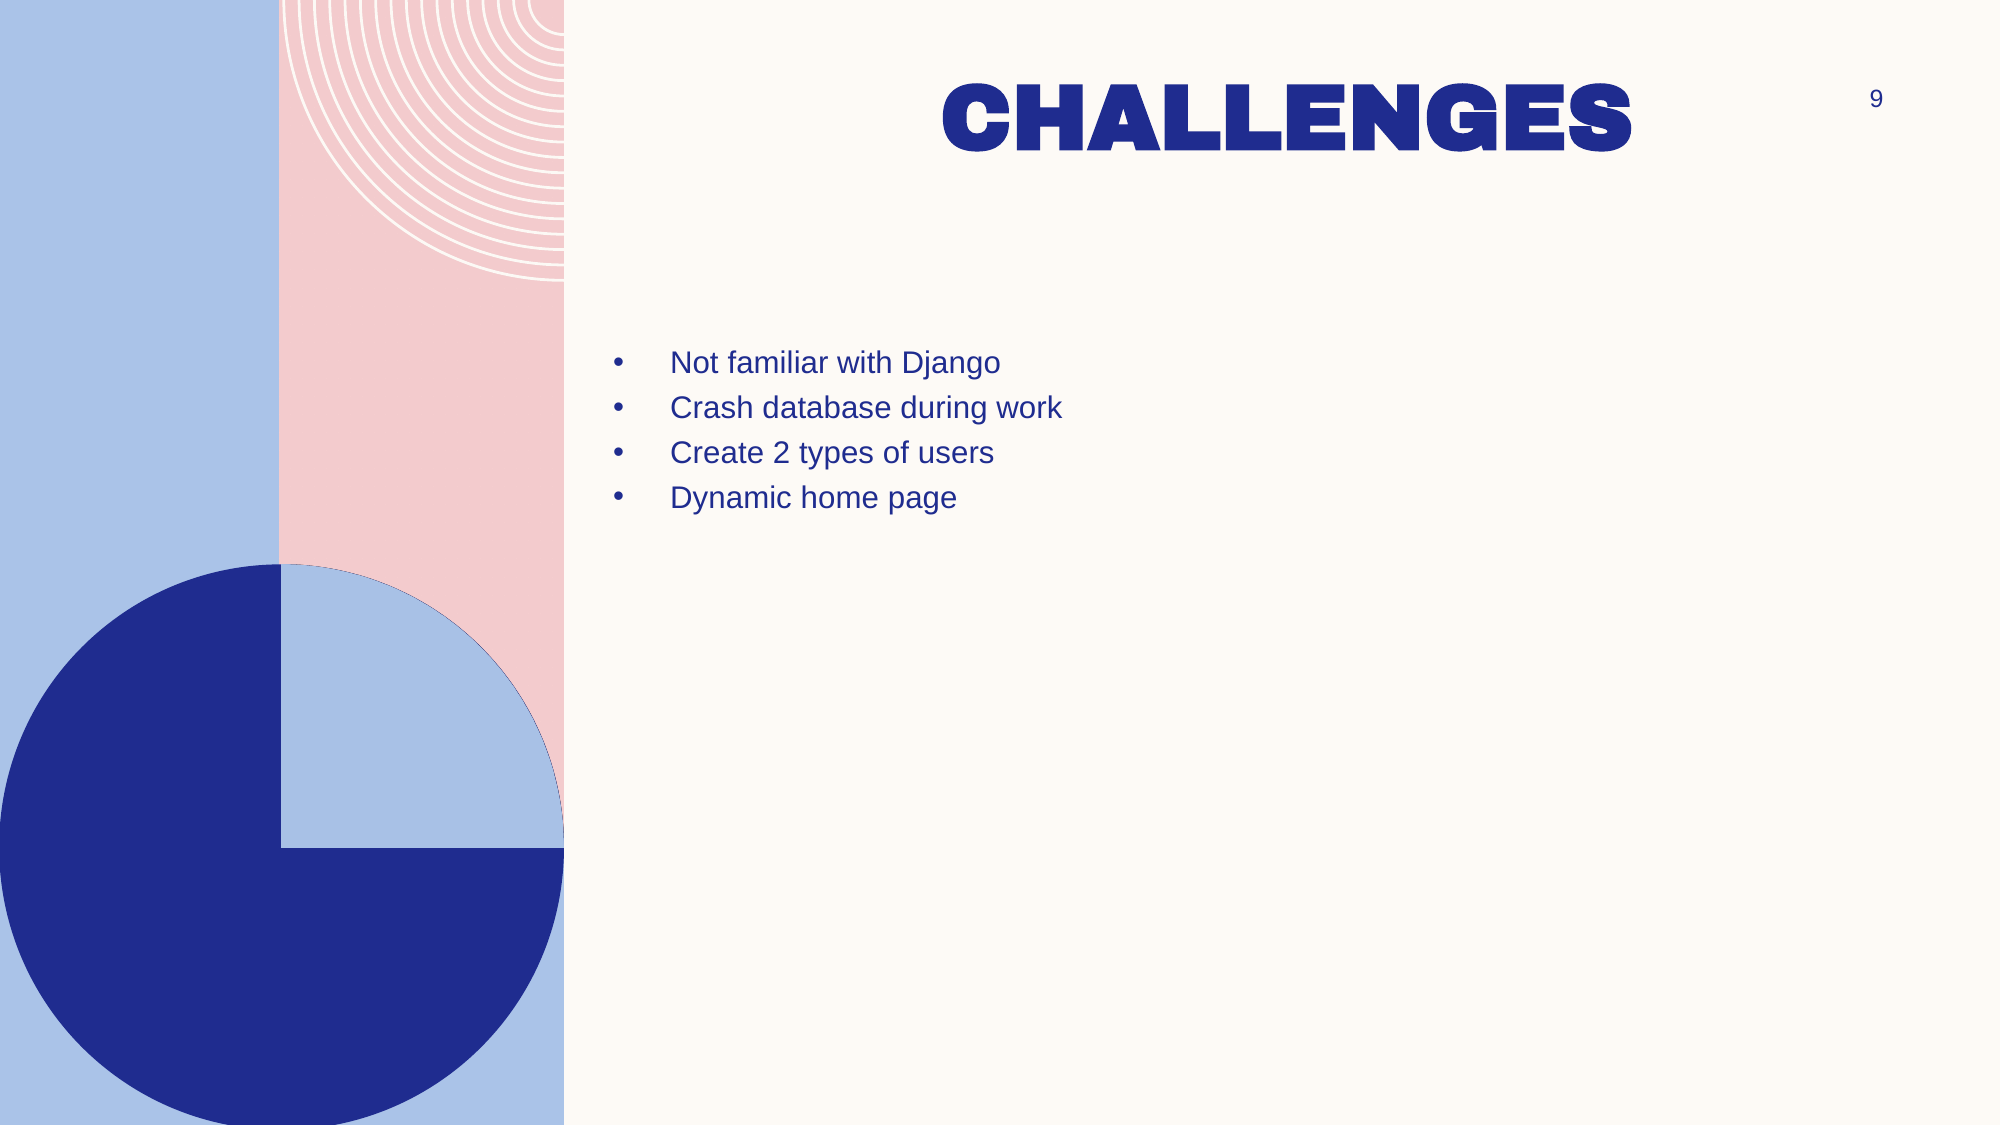

# challenges
9

Not familiar with Django
Crash database during work
Create 2 types of users
Dynamic home page